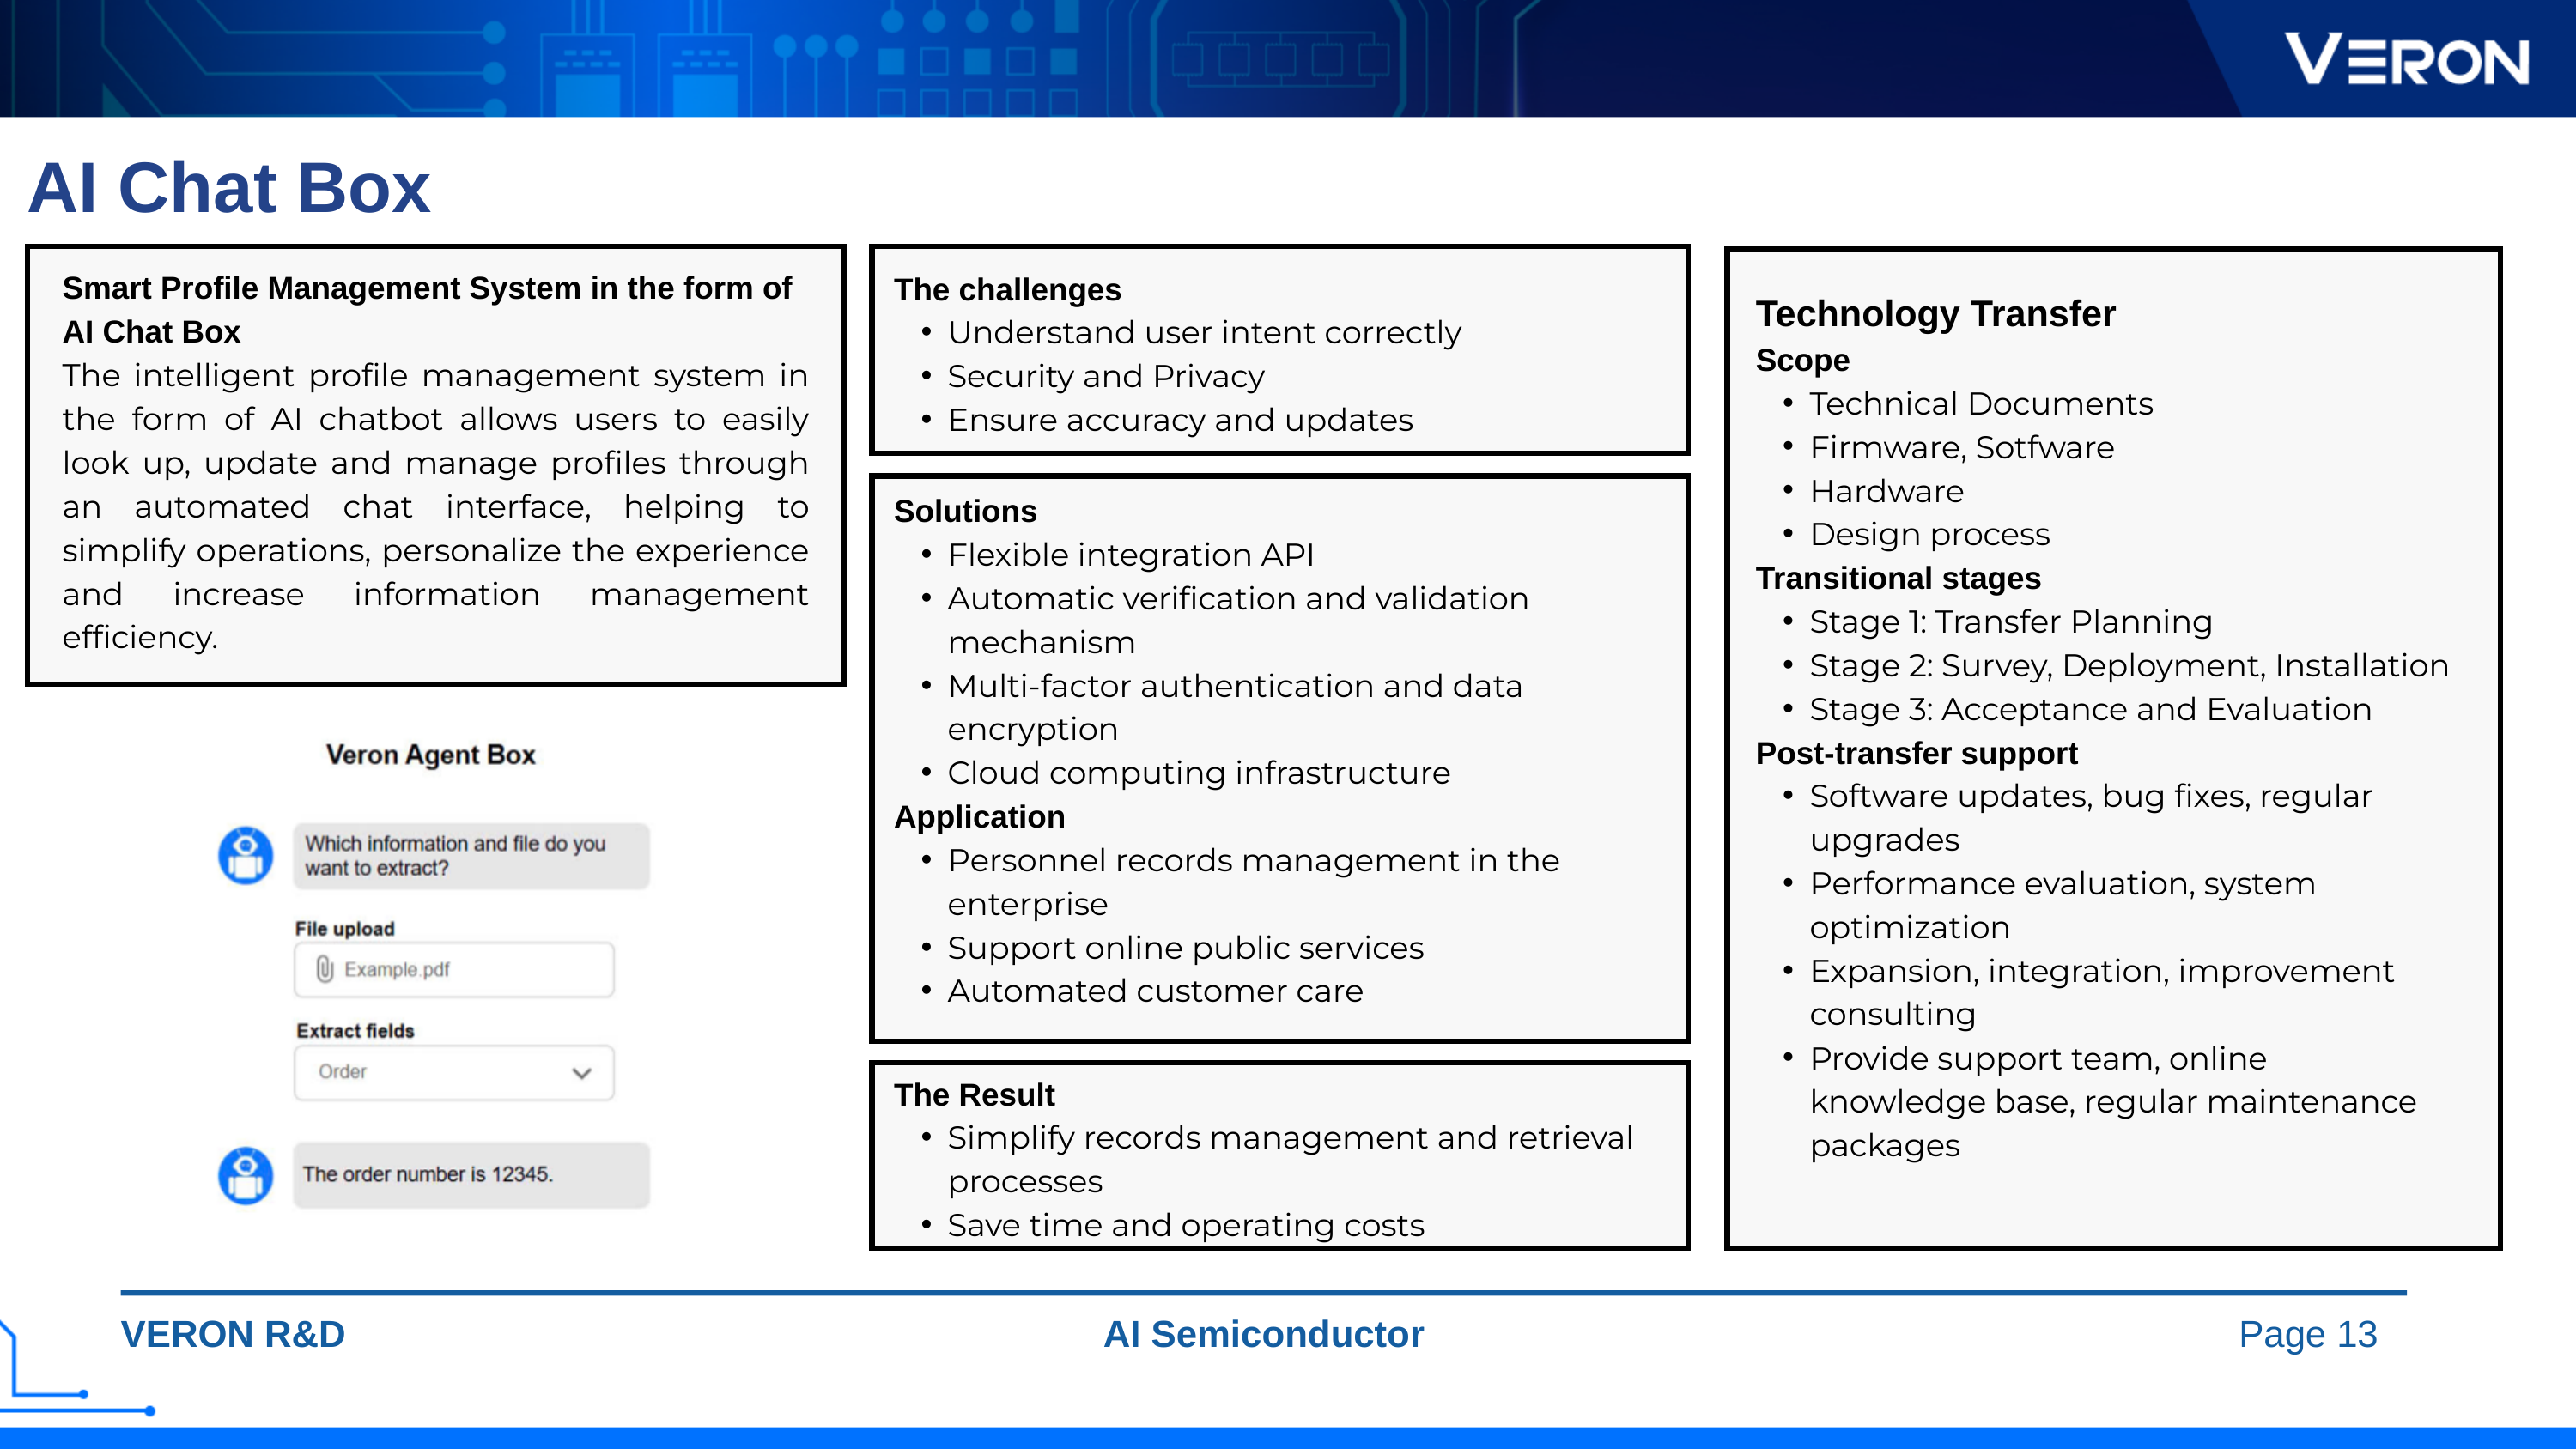

AI Chat Box

Smart Profile Management System in the form of AI Chat Box
The intelligent profile management system in the form of AI chatbot allows users to easily look up, update and manage profiles through an automated chat interface, helping to simplify operations, personalize the experience and increase information management efficiency.

The challenges
Understand user intent correctly
Security and Privacy
Ensure accuracy and updates

Technology Transfer
Scope
Technical Documents
Firmware, Sotfware
Hardware
Design process
Transitional stages
Stage 1: Transfer Planning
Stage 2: Survey, Deployment, Installation
Stage 3: Acceptance and Evaluation
Post-transfer support
Software updates, bug fixes, regular upgrades
Performance evaluation, system optimization
Expansion, integration, improvement consulting
Provide support team, online knowledge base, regular maintenance packages

Solutions
Flexible integration API
Automatic verification and validation mechanism
Multi-factor authentication and data encryption
Cloud computing infrastructure
Application
Personnel records management in the enterprise
Support online public services
Automated customer care

The Result
Simplify records management and retrieval processes
Save time and operating costs

VERON R&D
AI Semiconductor
Page 13